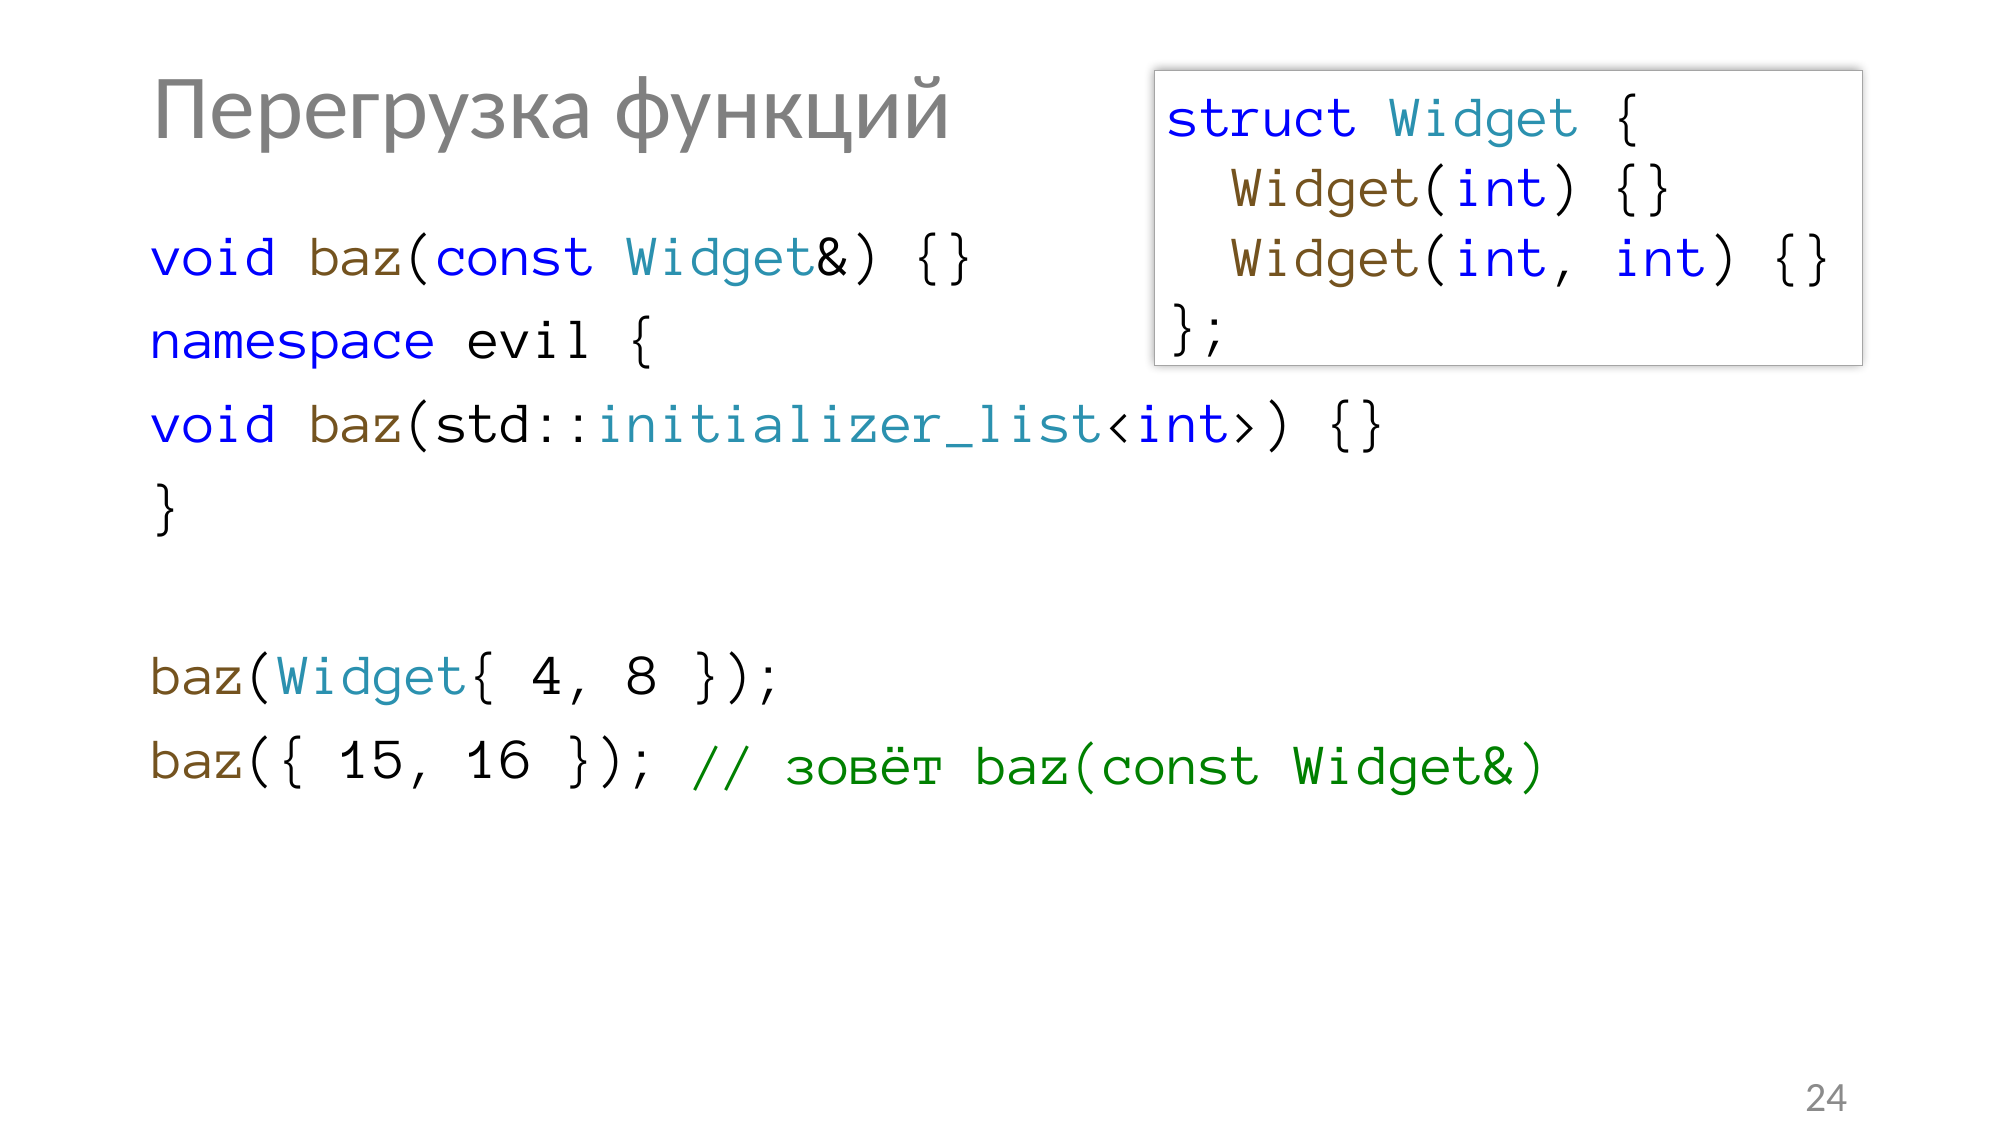

# Перегрузка функций
struct Widget {
  Widget(int) {}
  Widget(int, int) {}
};
void baz(const Widget&) {}
namespace evil {
void baz(std::initializer_list<int>) {}
}

baz(Widget{ 4, 8 });
baz({ 15, 16 });

                 // зовёт baz(const Widget&)
24